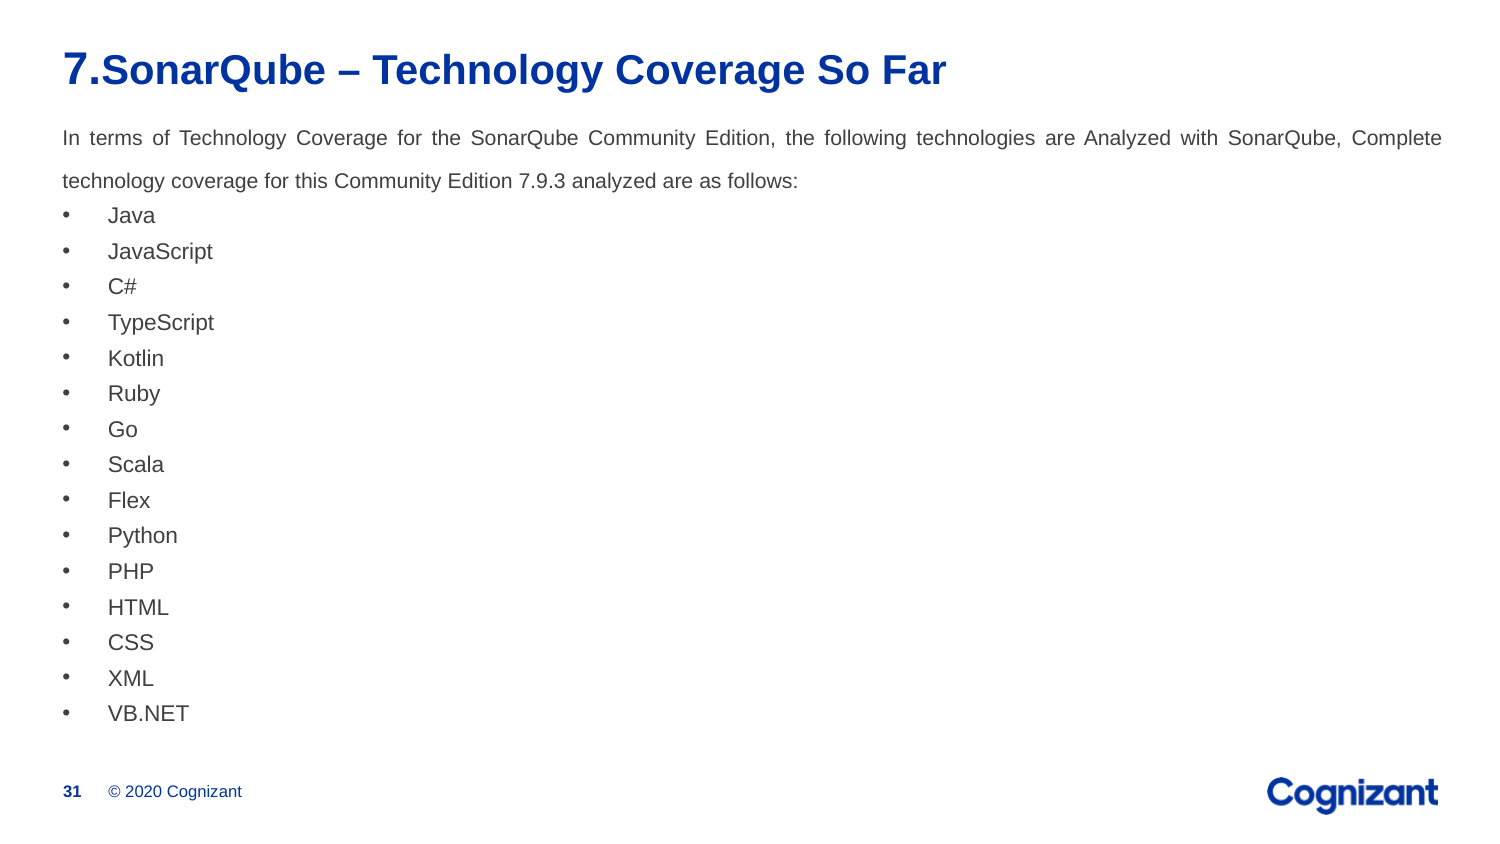

# 7.SonarQube – Technology Coverage So Far
In terms of Technology Coverage for the SonarQube Community Edition, the following technologies are Analyzed with SonarQube, Complete technology coverage for this Community Edition 7.9.3 analyzed are as follows:
Java
JavaScript
C#
TypeScript
Kotlin
Ruby
Go
Scala
Flex
Python
PHP
HTML
CSS
XML
VB.NET

© 2020 Cognizant
31